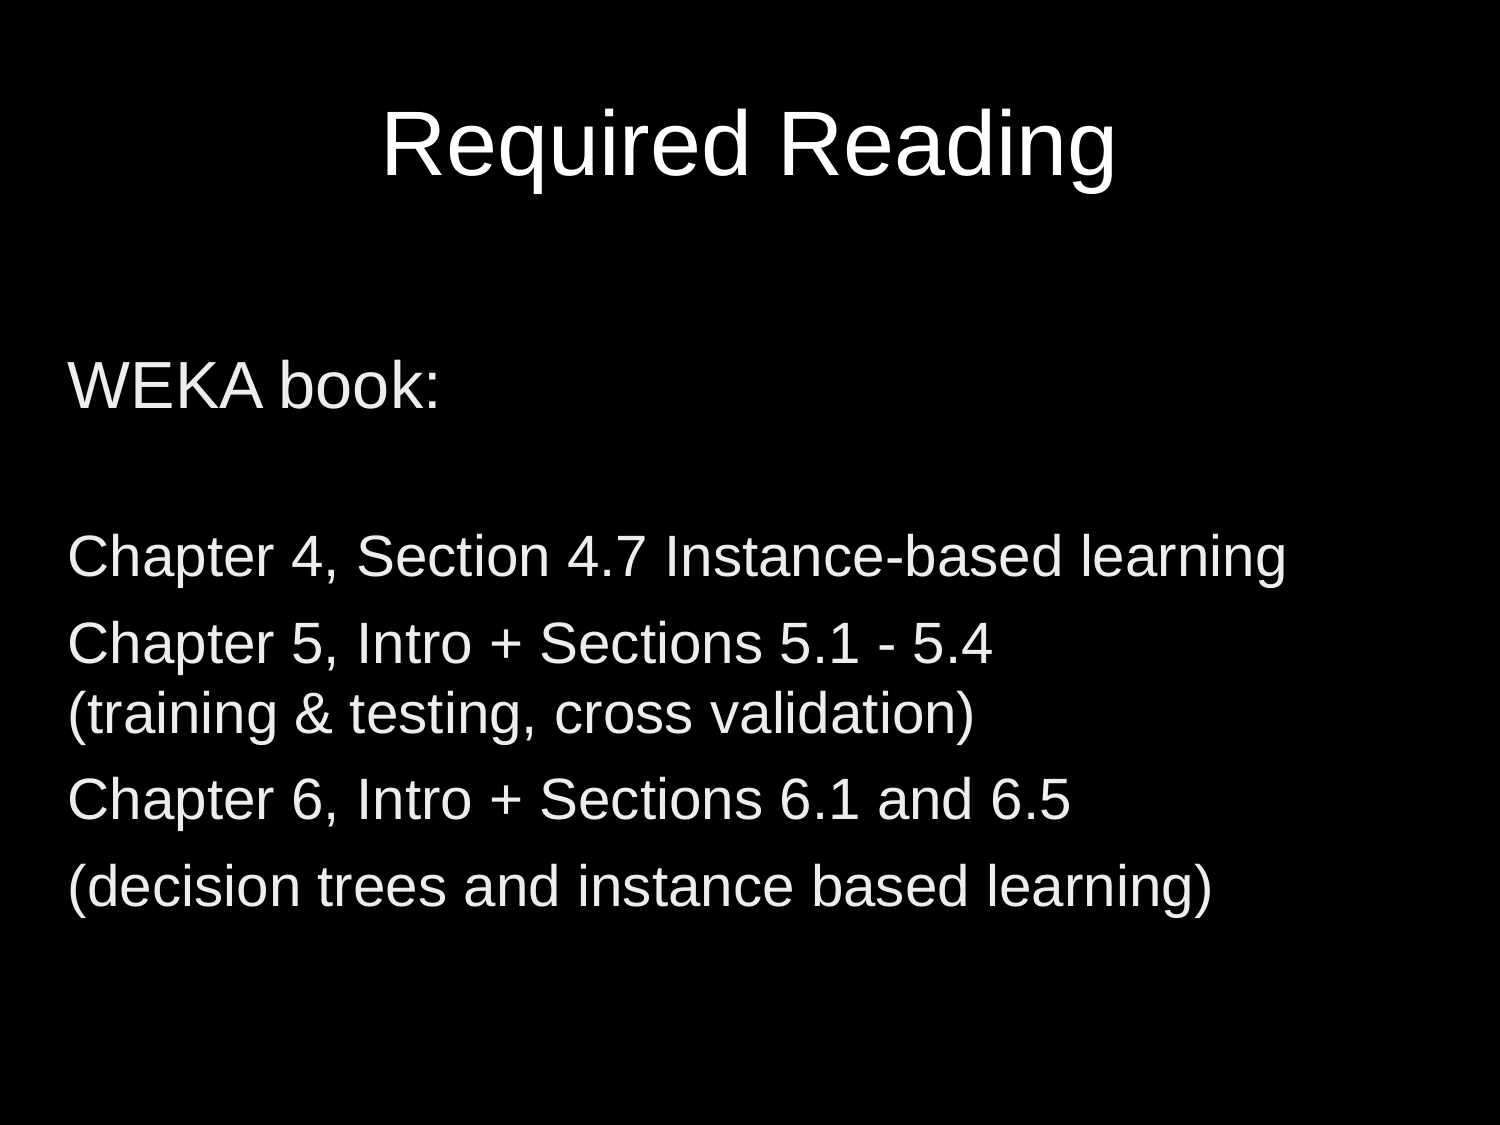

# Required Reading
WEKA book:
Chapter 4, Section 4.7 Instance-based learning
Chapter 5, Intro + Sections 5.1 - 5.4
(training & testing, cross validation)
Chapter 6, Intro + Sections 6.1 and 6.5
(decision trees and instance based learning)

48